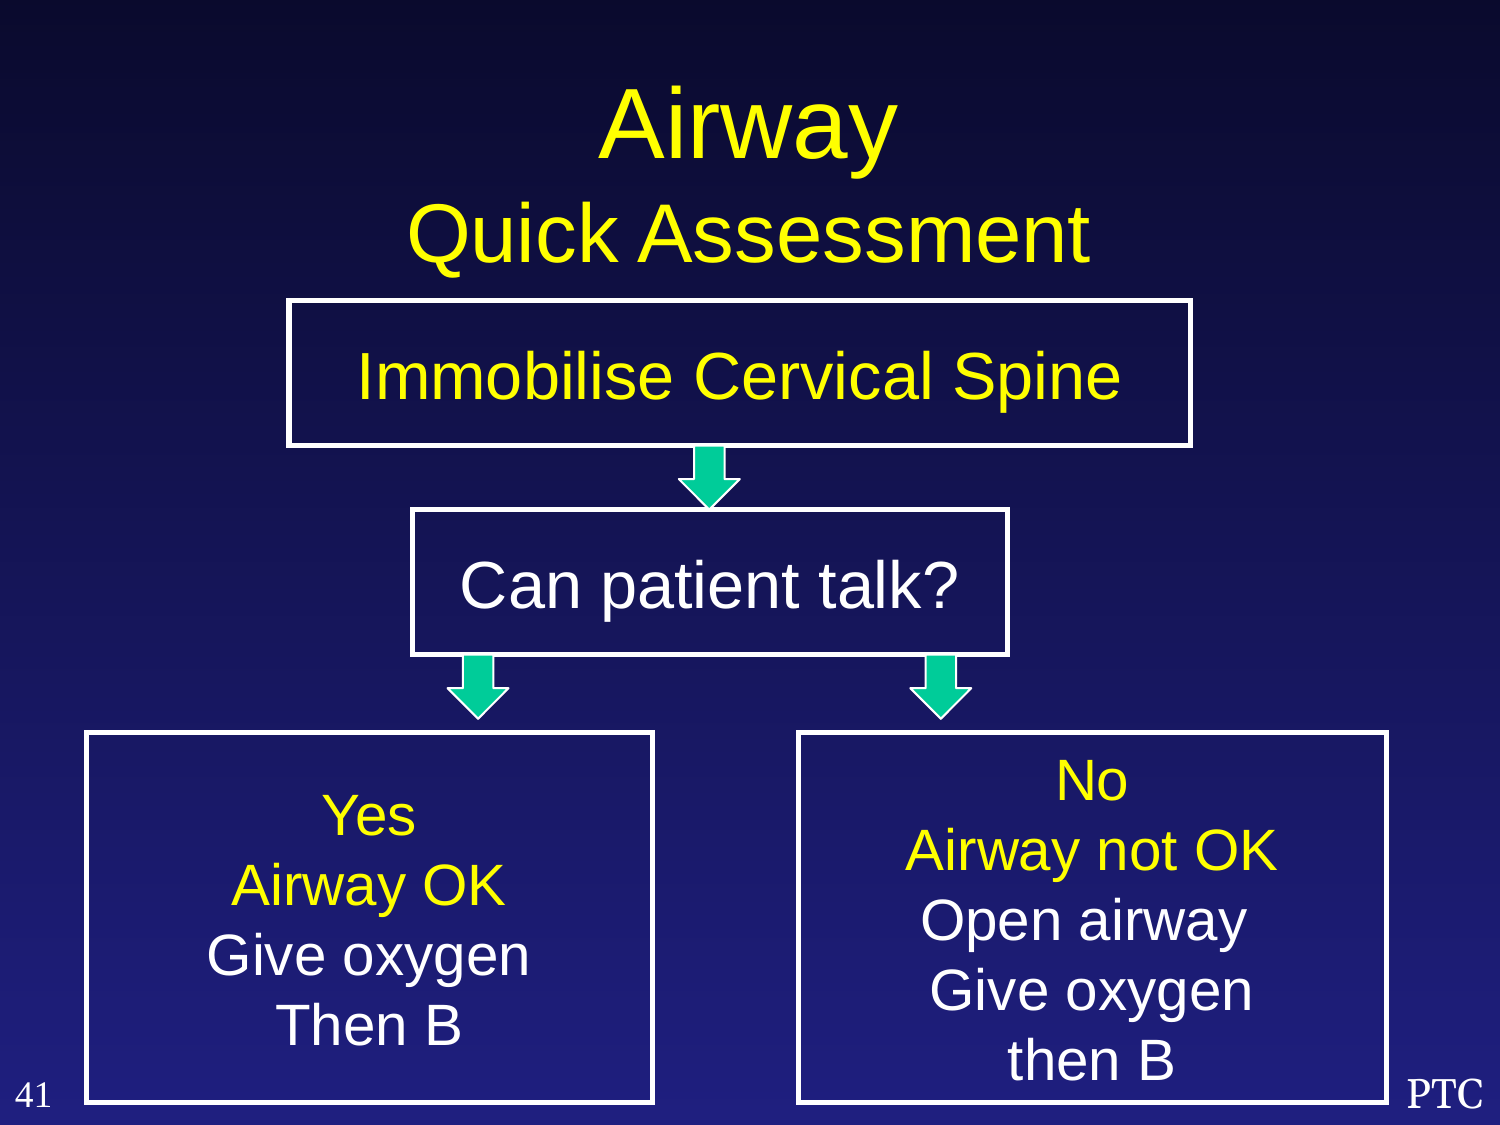

Airway
Quick Assessment
Immobilise Cervical Spine

Can patient talk?

Yes
Airway OK
Give oxygen
Then B
No
Airway not OK
Open airway
Give oxygen
then B
41